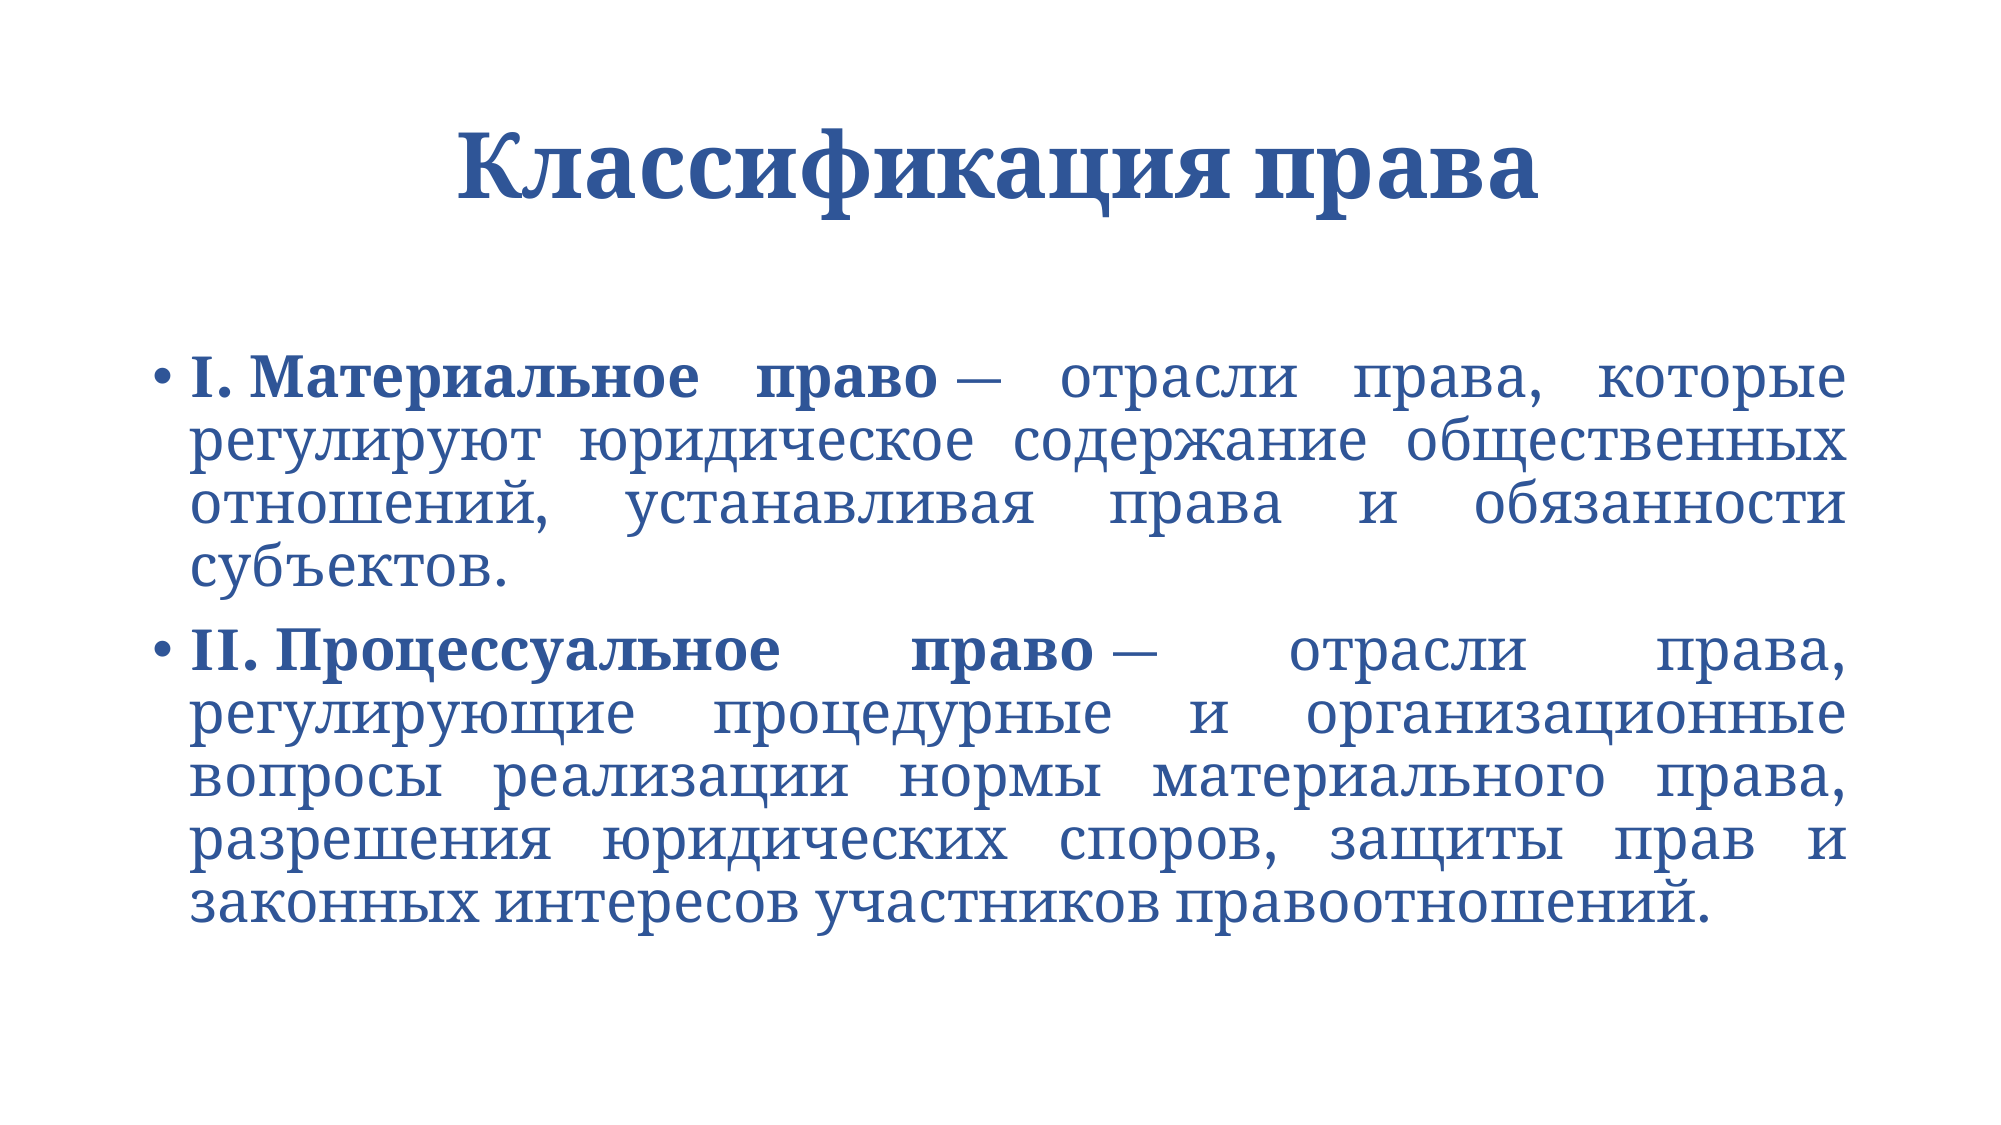

# Классификация права
I. Материальное право — отрасли права, которые регулируют юридическое содержание общественных отношений, устанавливая права и обязанности субъектов.
II. Процессуальное право — отрасли права, регулирующие процедурные и организационные вопросы реализации нормы материального права, разрешения юридических споров, защиты прав и законных интересов участников правоотношений.